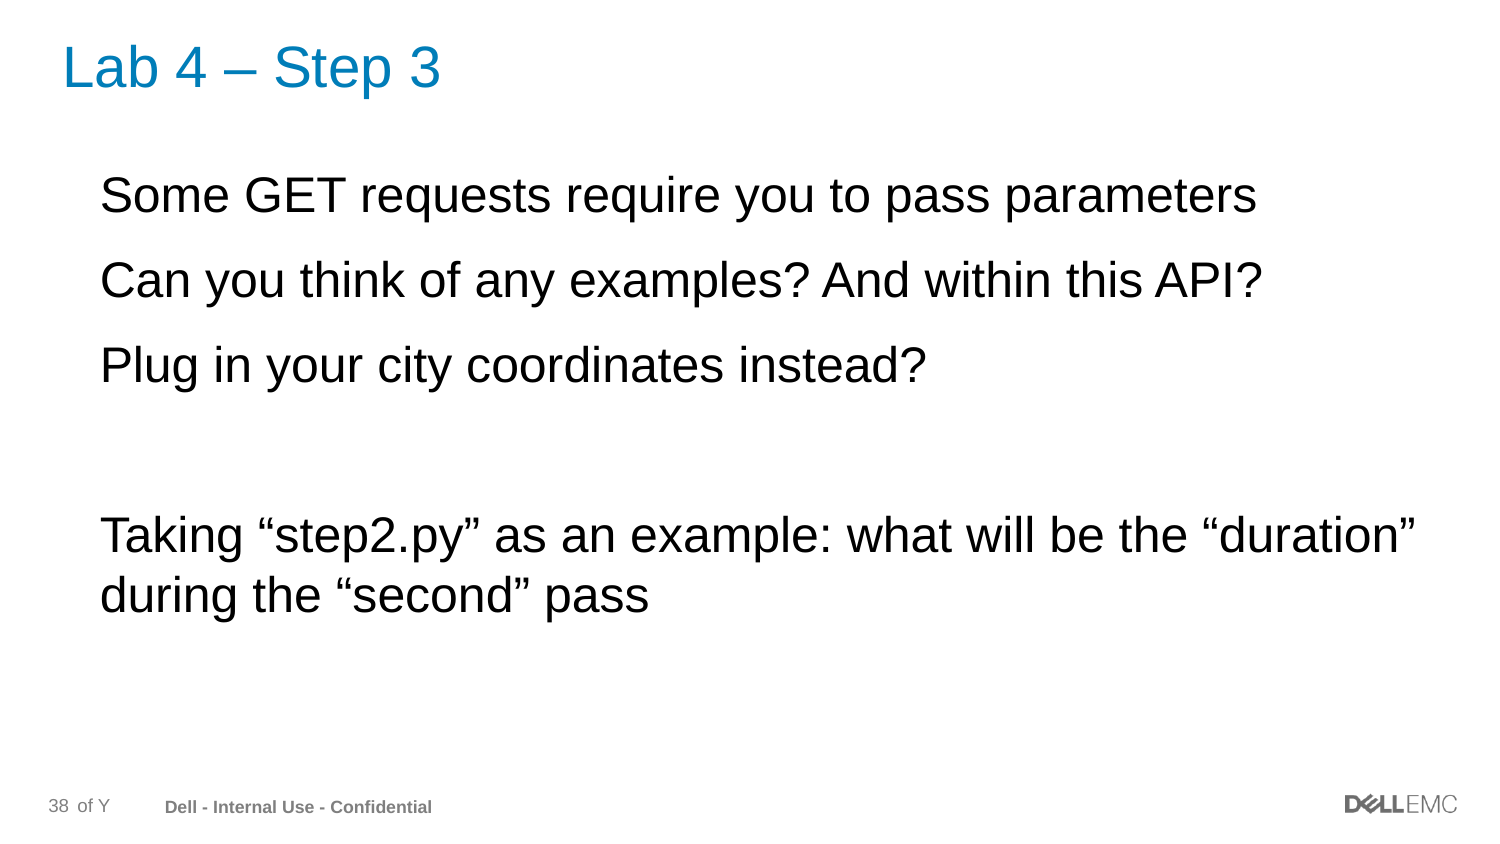

# Lab 4 – Step 3
Some GET requests require you to pass parameters
Can you think of any examples? And within this API?
Plug in your city coordinates instead?

Taking “step2.py” as an example: what will be the “duration” during the “second” pass